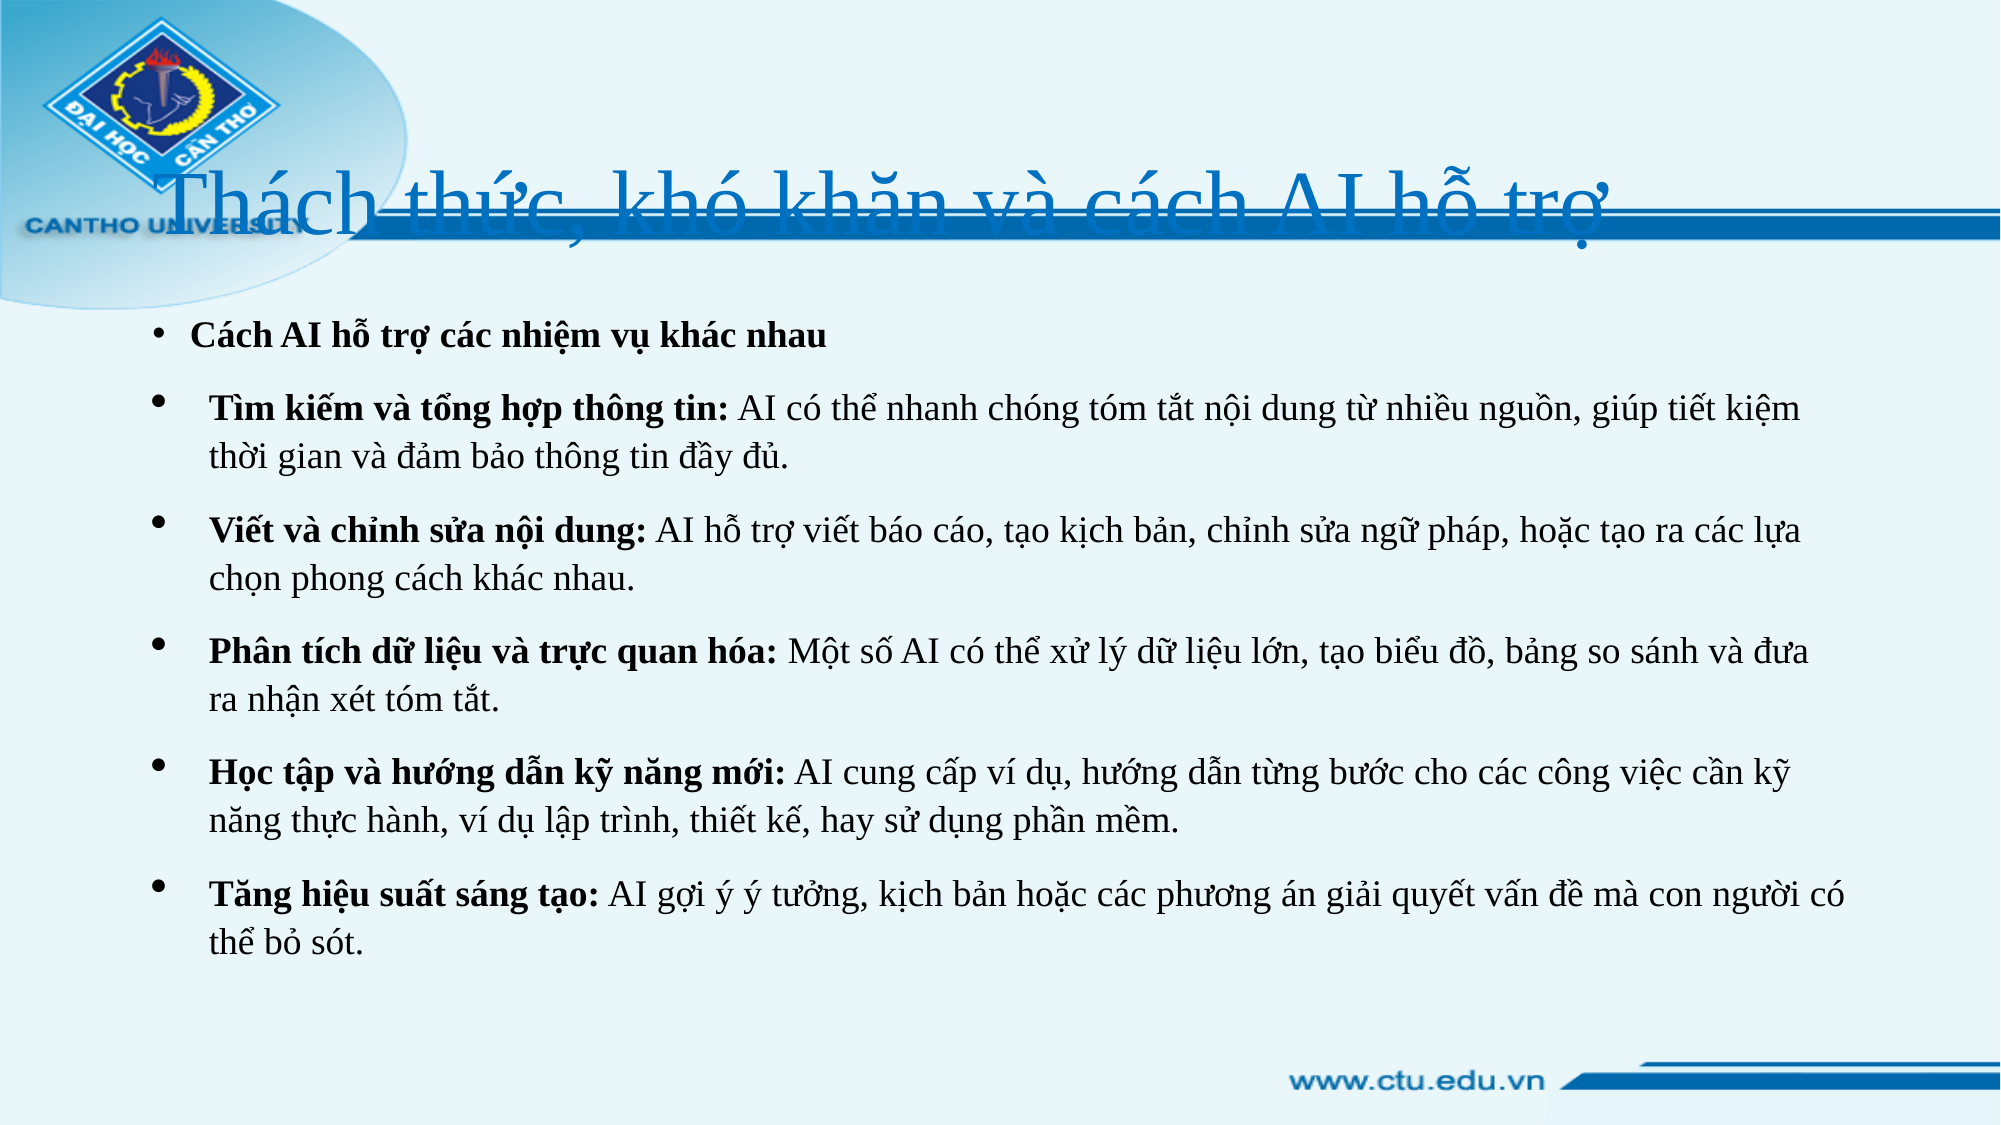

# Thách thức, khó khăn và cách AI hỗ trợ
Cách AI hỗ trợ các nhiệm vụ khác nhau
Tìm kiếm và tổng hợp thông tin: AI có thể nhanh chóng tóm tắt nội dung từ nhiều nguồn, giúp tiết kiệm thời gian và đảm bảo thông tin đầy đủ.
Viết và chỉnh sửa nội dung: AI hỗ trợ viết báo cáo, tạo kịch bản, chỉnh sửa ngữ pháp, hoặc tạo ra các lựa chọn phong cách khác nhau.
Phân tích dữ liệu và trực quan hóa: Một số AI có thể xử lý dữ liệu lớn, tạo biểu đồ, bảng so sánh và đưa ra nhận xét tóm tắt.
Học tập và hướng dẫn kỹ năng mới: AI cung cấp ví dụ, hướng dẫn từng bước cho các công việc cần kỹ năng thực hành, ví dụ lập trình, thiết kế, hay sử dụng phần mềm.
Tăng hiệu suất sáng tạo: AI gợi ý ý tưởng, kịch bản hoặc các phương án giải quyết vấn đề mà con người có thể bỏ sót.